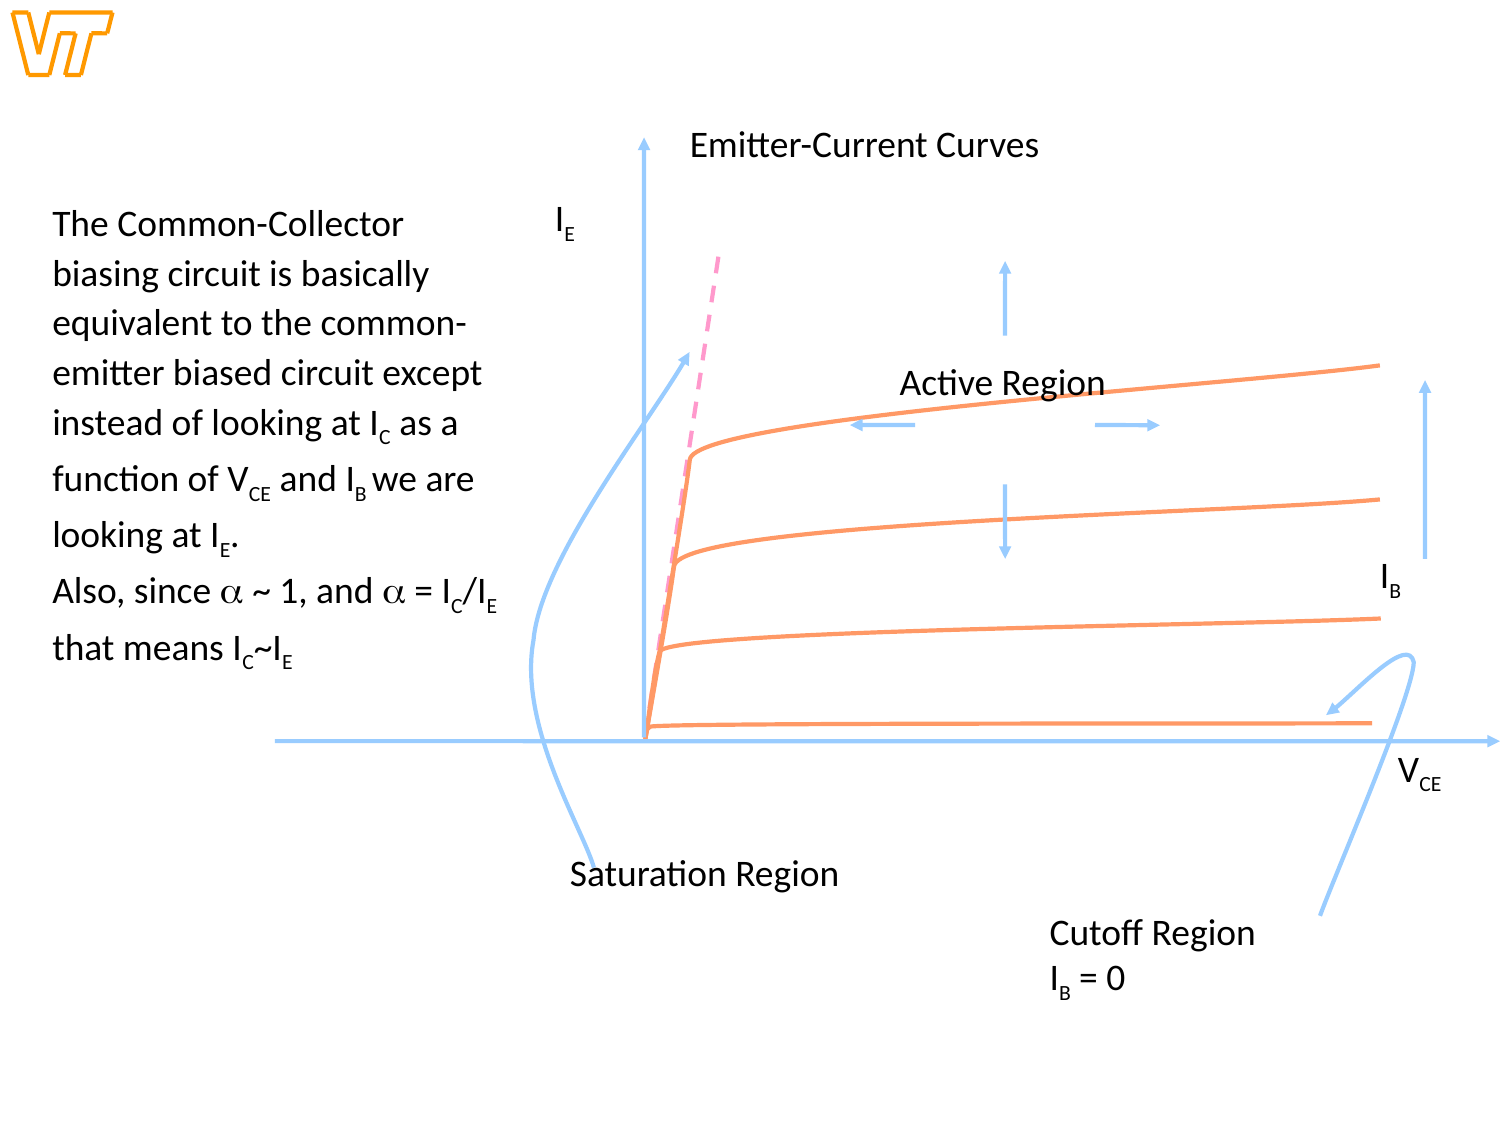

Common-Collector

Emitter-Current Curves

IE
The Common-Collector biasing circuit is basically equivalent to the common-emitter biased circuit except instead of looking at IC as a function of VCE and IB we are looking at IE.
Also, since α ~ 1, and α = IC/IE that means IC~IE

Active Region

IB

VCE

Saturation Region
Cutoff Region
IB = 0